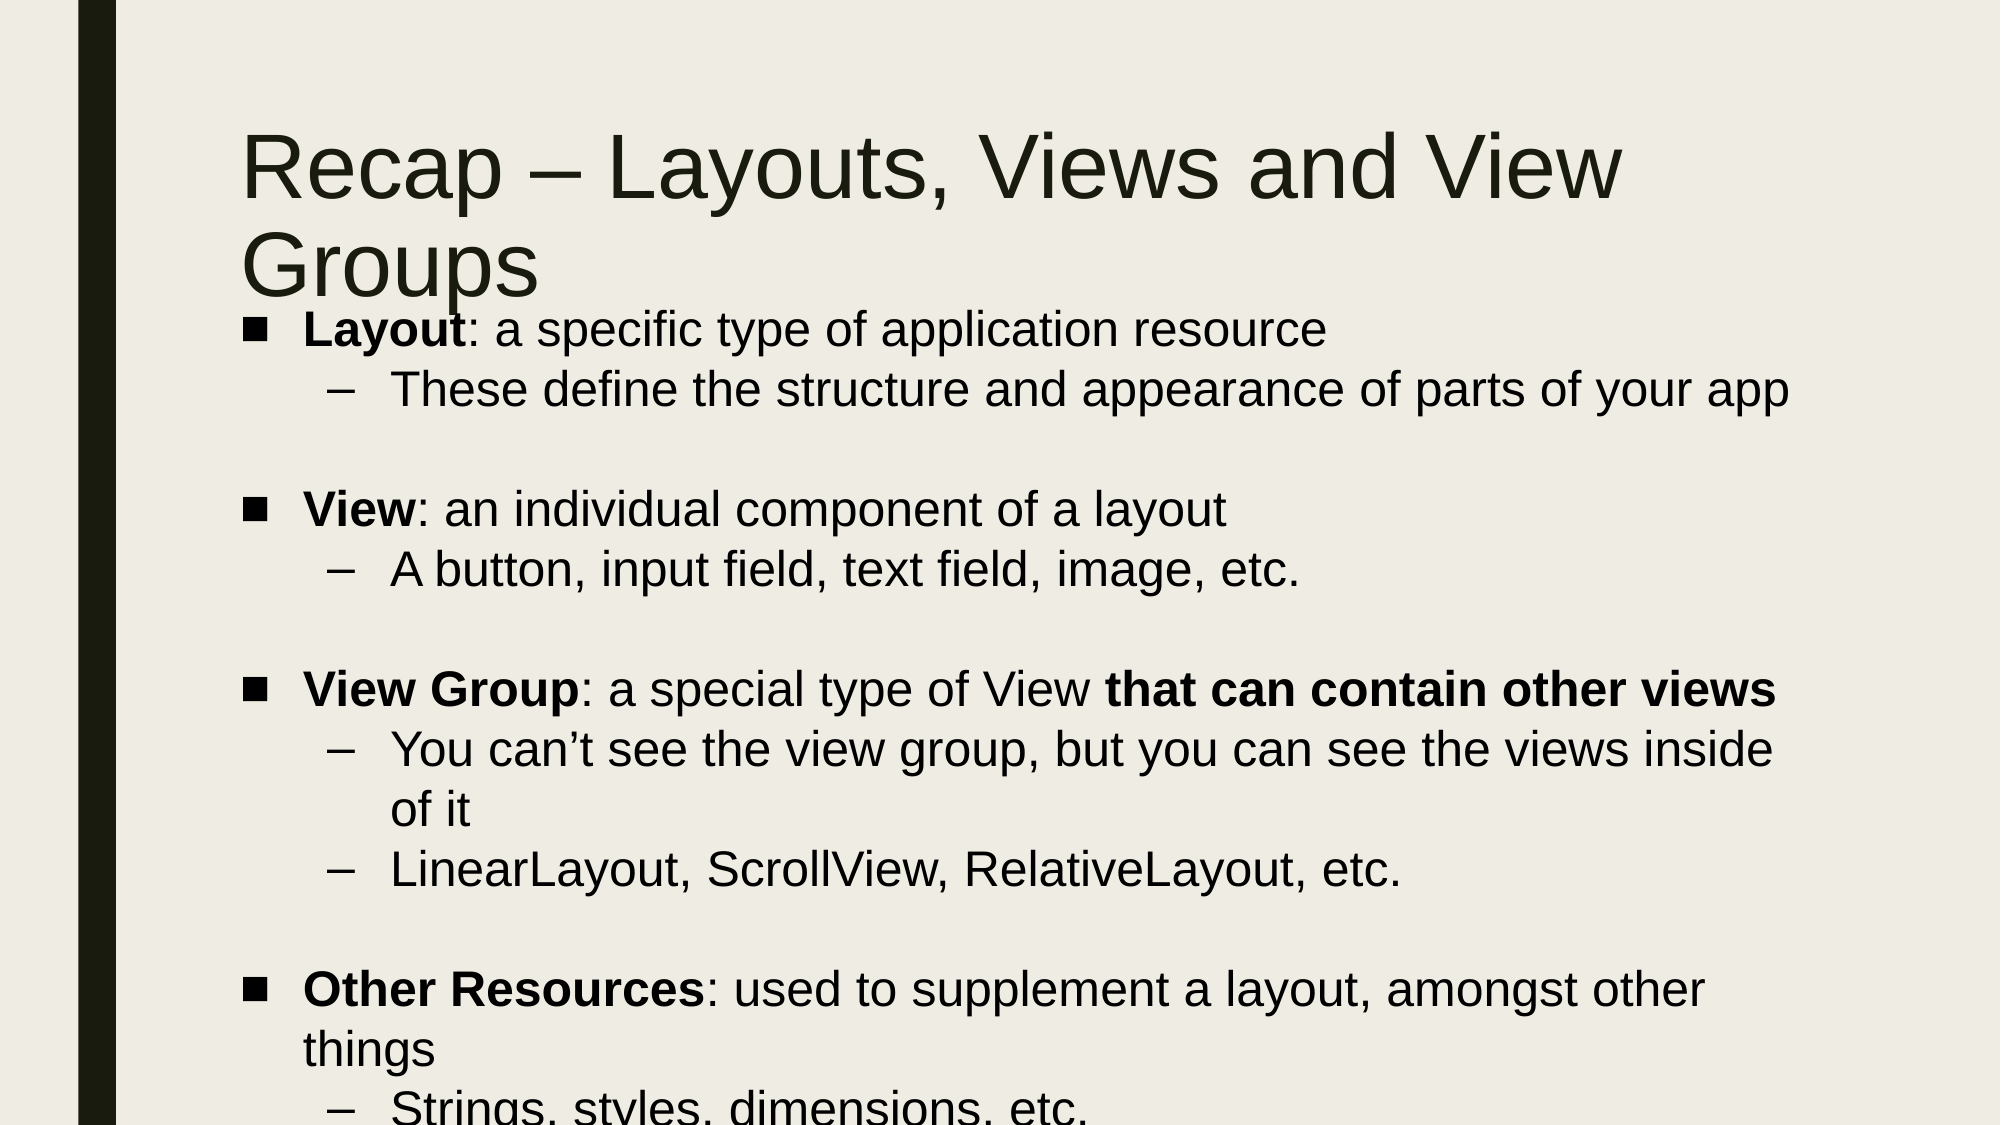

# Recap – Layouts, Views and View Groups
Layout: a specific type of application resource
These define the structure and appearance of parts of your app

View: an individual component of a layout
A button, input field, text field, image, etc.

View Group: a special type of View that can contain other views
You can’t see the view group, but you can see the views inside of it
LinearLayout, ScrollView, RelativeLayout, etc.

Other Resources: used to supplement a layout, amongst other things
Strings, styles, dimensions, etc.